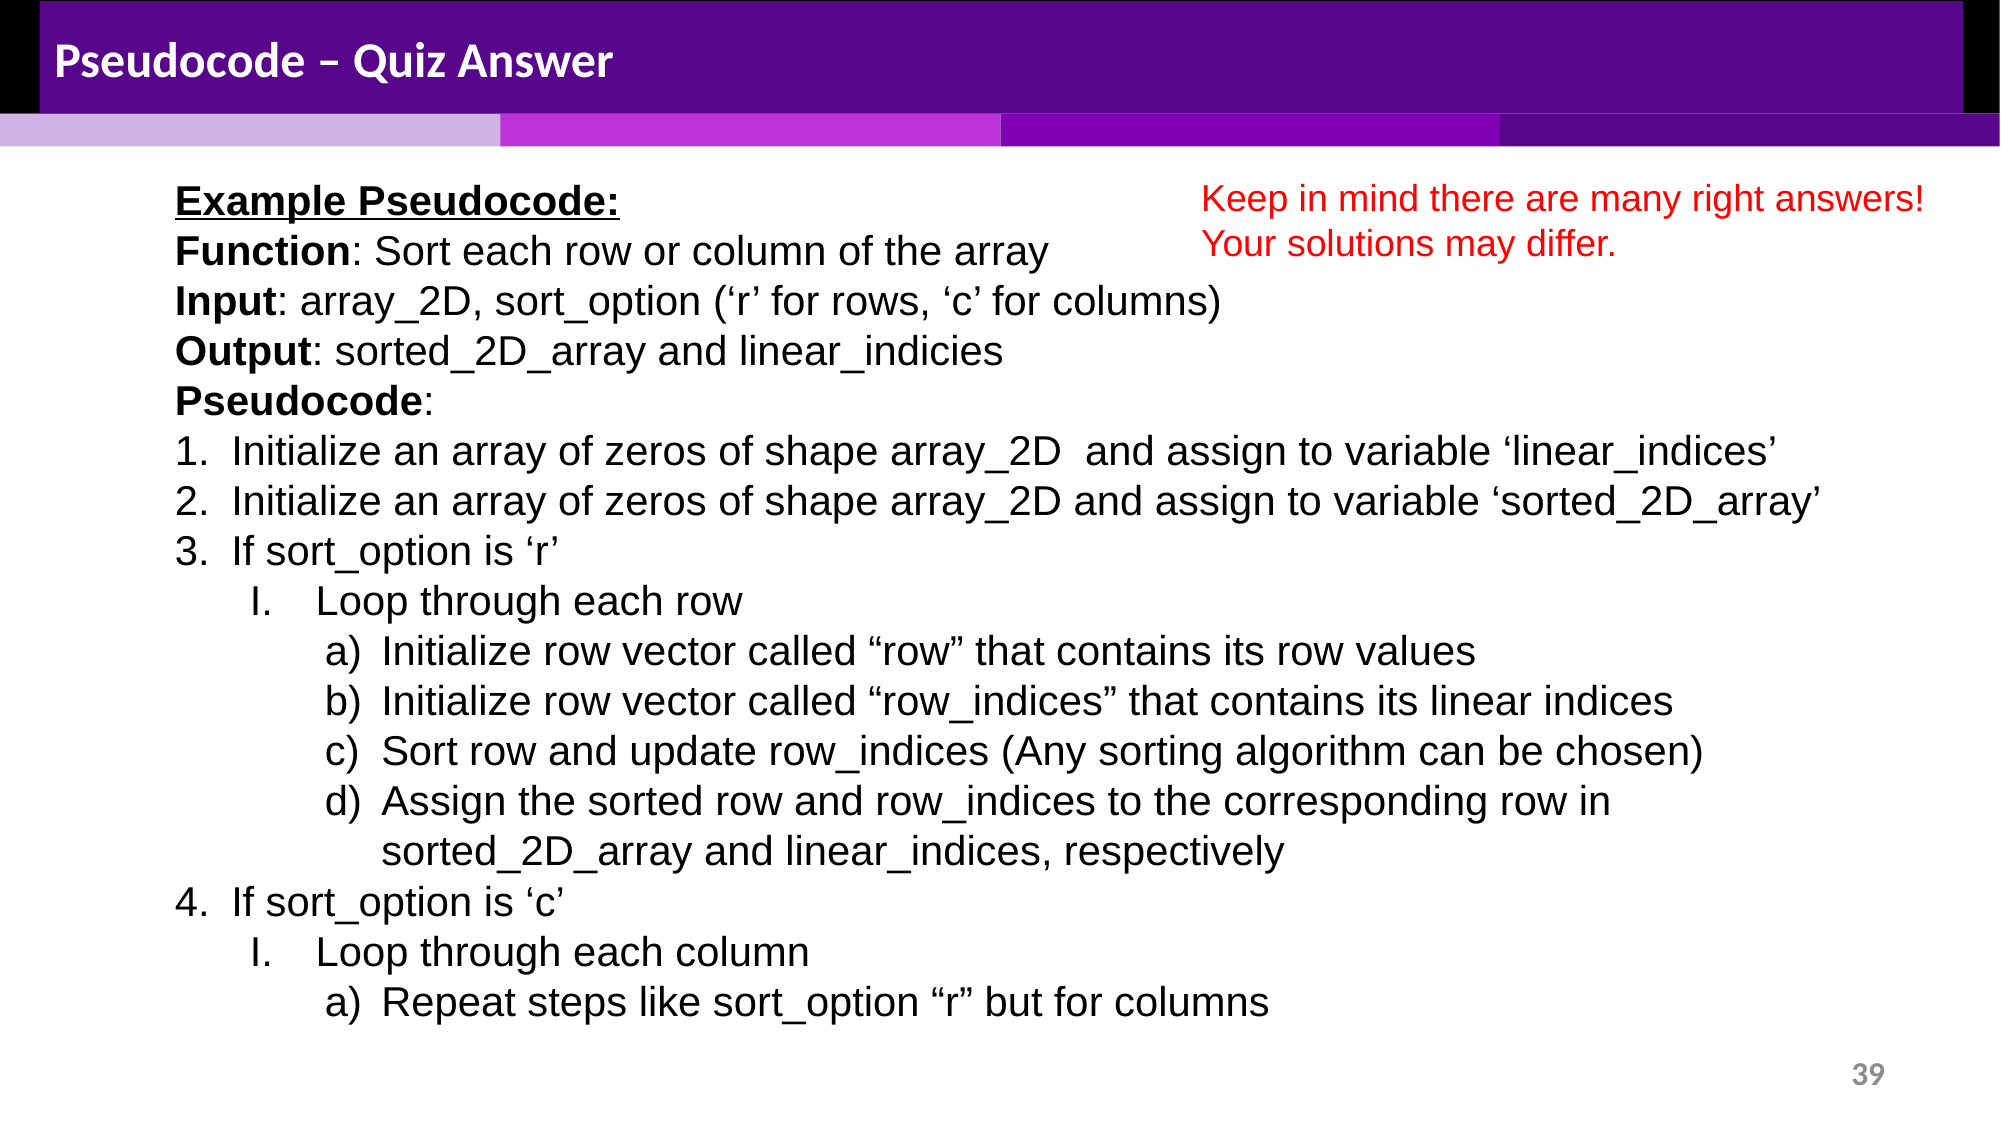

Pseudocode – Quiz Answer
Example Pseudocode:
Function: Sort each row or column of the array
Input: array_2D, sort_option (‘r’ for rows, ‘c’ for columns)
Output: sorted_2D_array and linear_indicies
Pseudocode:
Initialize an array of zeros of shape array_2D  and assign to variable ‘linear_indices’
Initialize an array of zeros of shape array_2D and assign to variable ‘sorted_2D_array’
If sort_option is ‘r’
Loop through each row
Initialize row vector called “row” that contains its row values
Initialize row vector called “row_indices” that contains its linear indices
Sort row and update row_indices (Any sorting algorithm can be chosen)
Assign the sorted row and row_indices to the corresponding row in sorted_2D_array and linear_indices, respectively
If sort_option is ‘c’
Loop through each column
Repeat steps like sort_option “r” but for columns

Keep in mind there are many right answers!
Your solutions may differ.